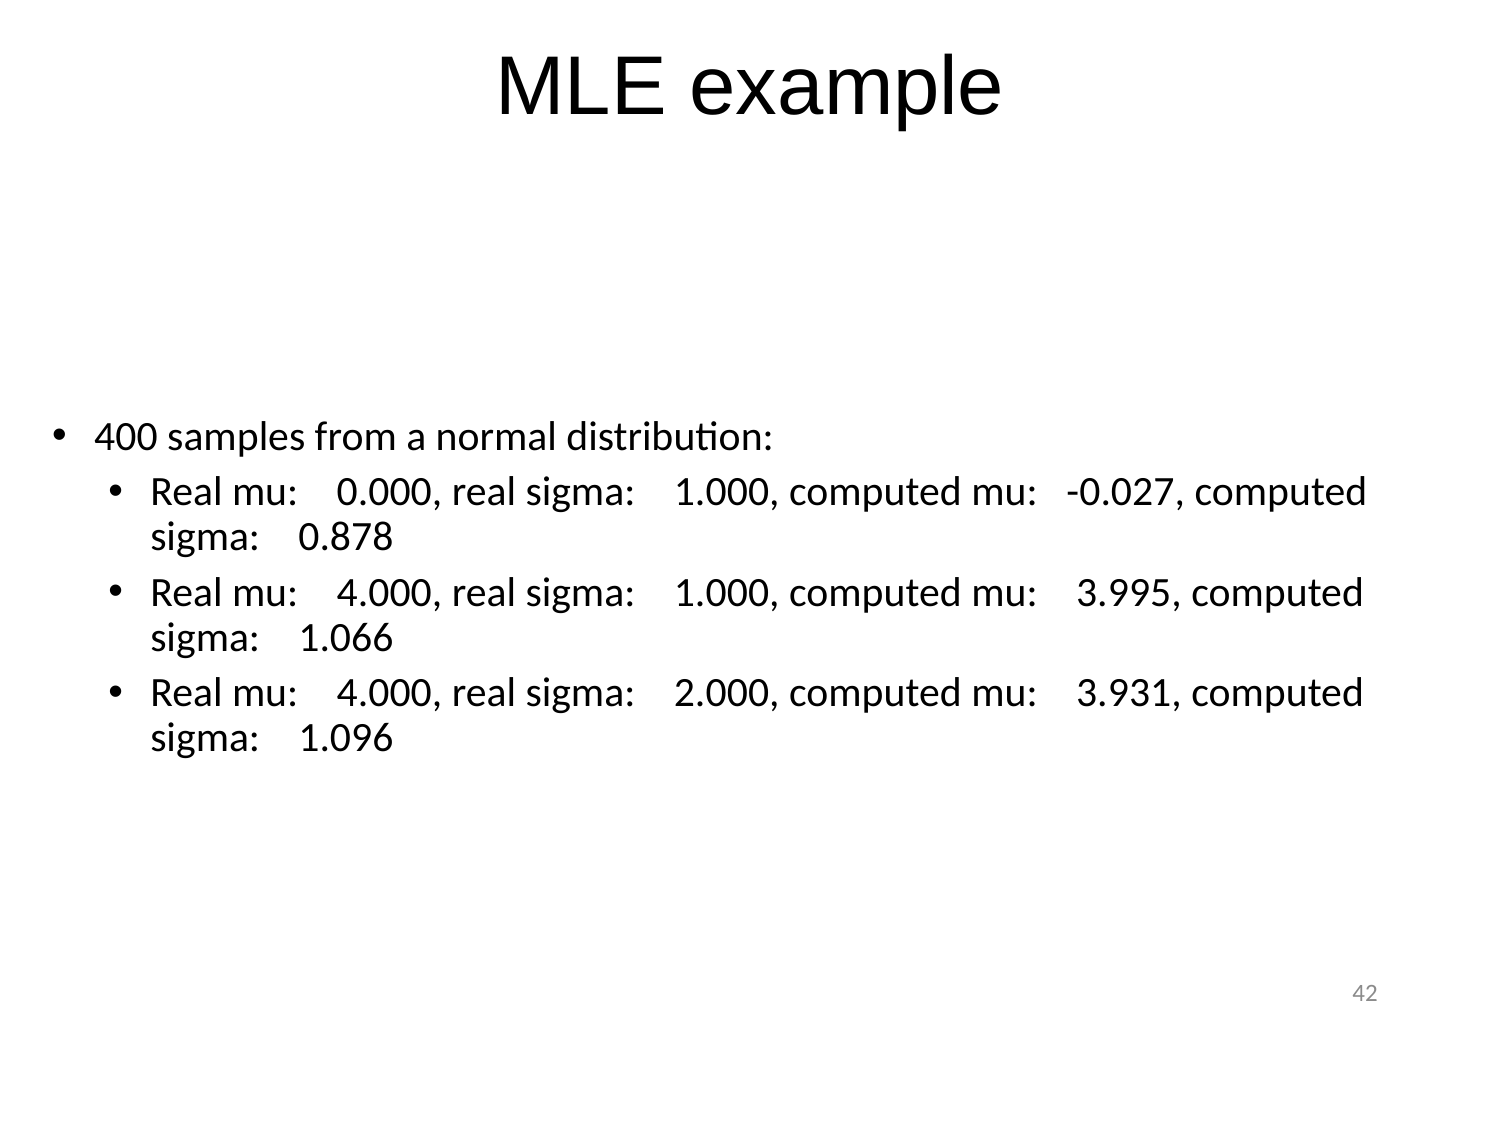

# MLE example
400 samples from a normal distribution:
Real mu:    0.000, real sigma:    1.000, computed mu:   -0.027, computed sigma:    0.878
Real mu:    4.000, real sigma:    1.000, computed mu:    3.995, computed sigma:    1.066
Real mu:    4.000, real sigma:    2.000, computed mu:    3.931, computed sigma:    1.096

42